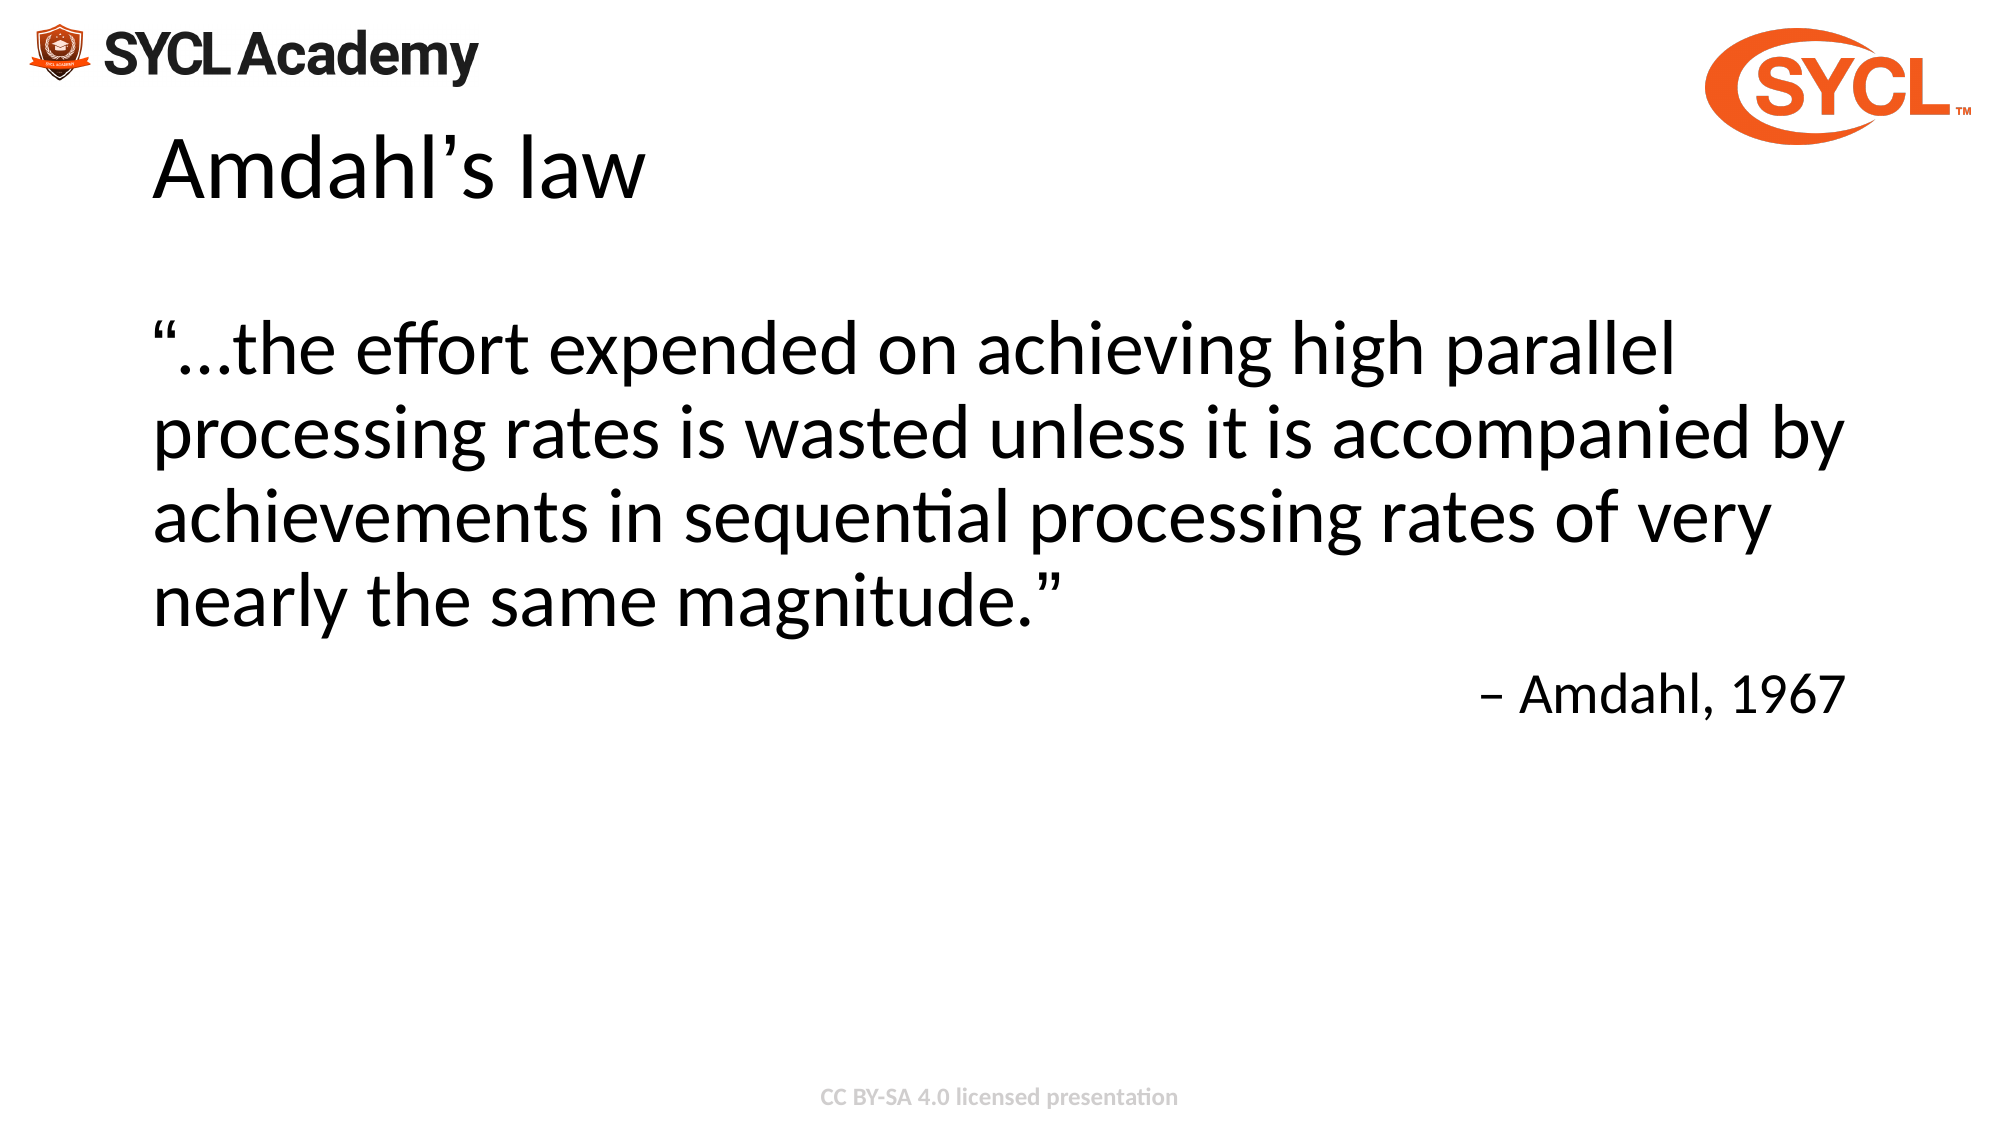

# Amdahl’s law
“…the effort expended on achieving high parallel processing rates is wasted unless it is accompanied by achievements in sequential processing rates of very nearly the same magnitude.”
– Amdahl, 1967